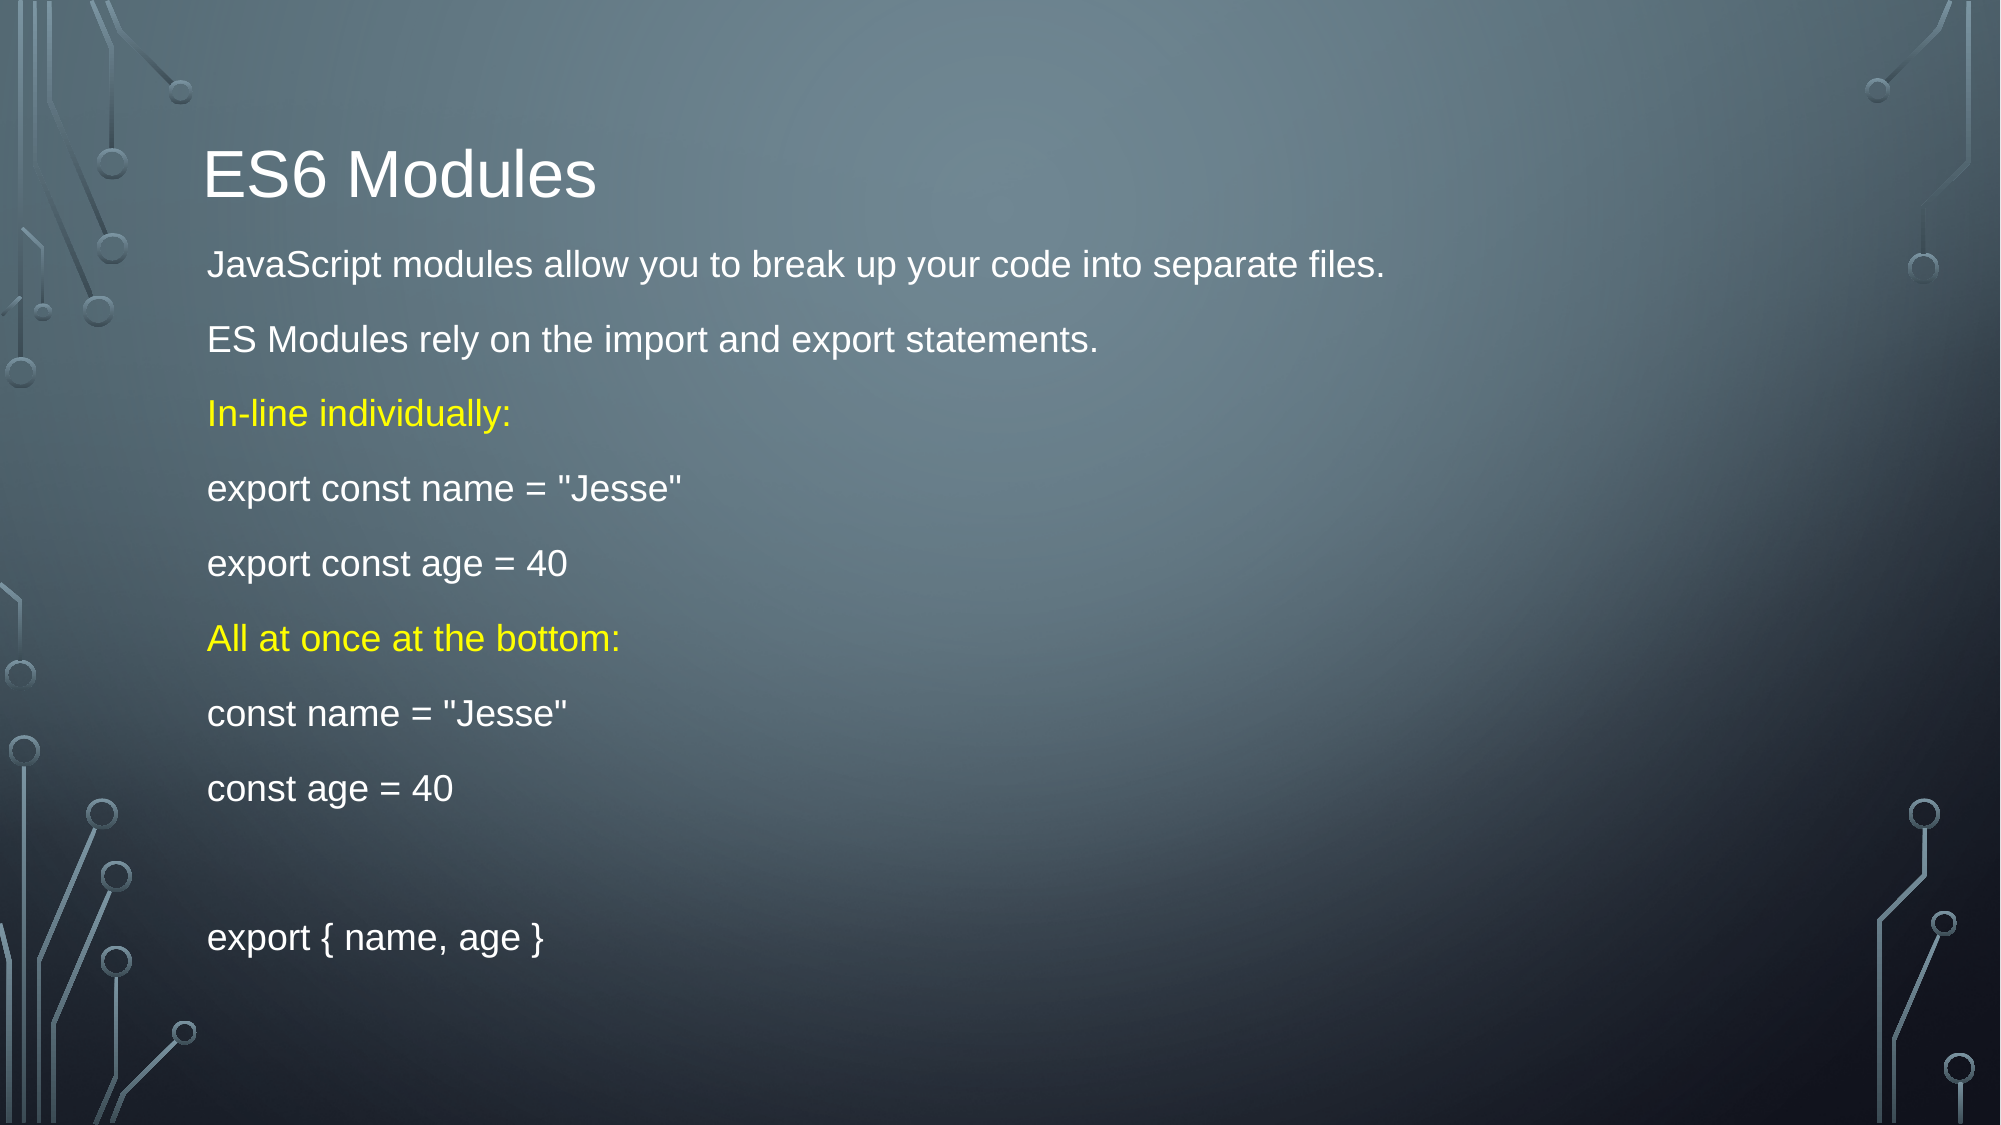

# ES6 Modules
JavaScript modules allow you to break up your code into separate files.
ES Modules rely on the import and export statements.
In-line individually:
export const name = "Jesse"
export const age = 40
All at once at the bottom:
const name = "Jesse"
const age = 40

export { name, age }